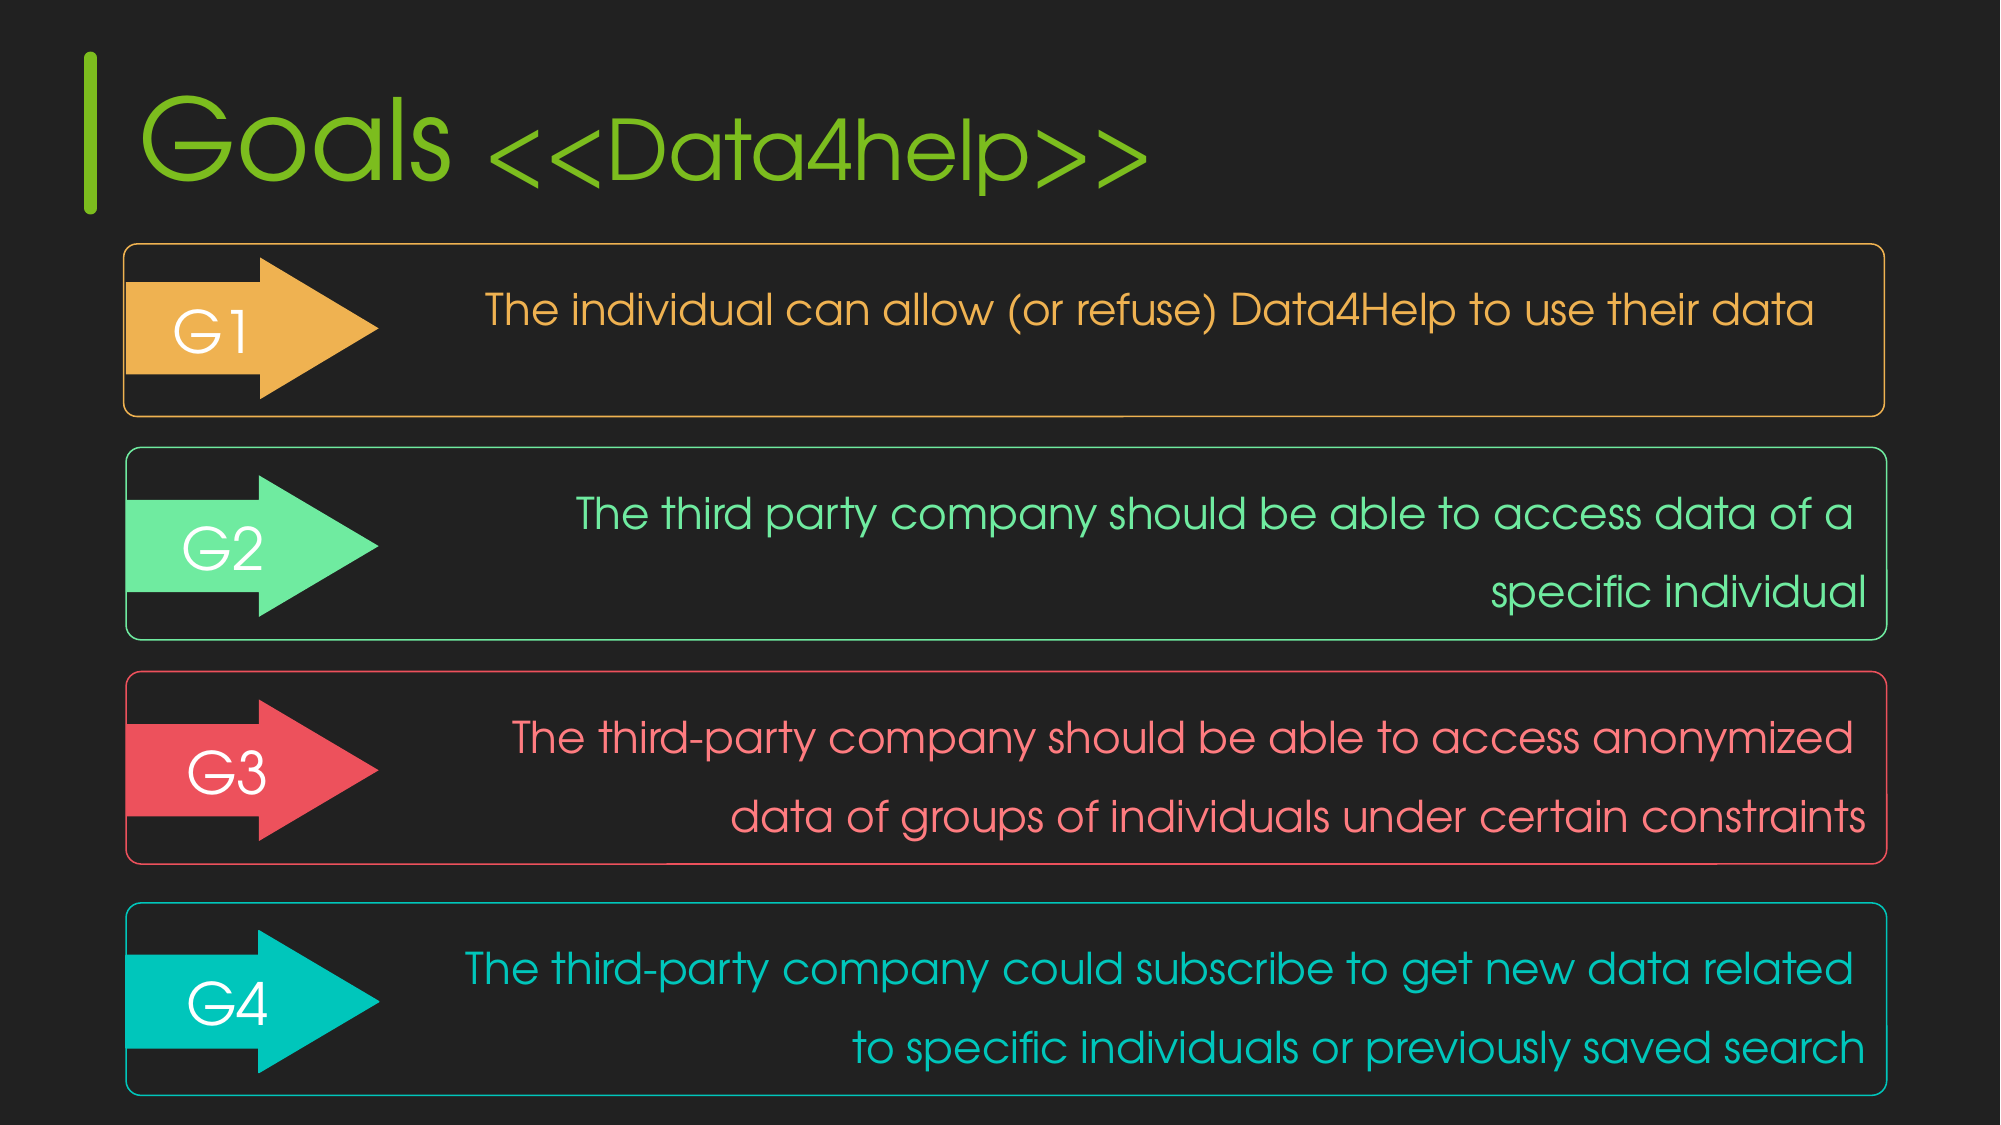

Goals <<Data4help>>
	            The individual can allow (or refuse) Data4Help to use their data

G1
The third party company should be able to access data of a
specific individual

G2
The third-party company should be able to access anonymized
data of groups of individuals under certain constraints

G3
The third-party company could subscribe to get new data related
to specific individuals or previously saved search

G4